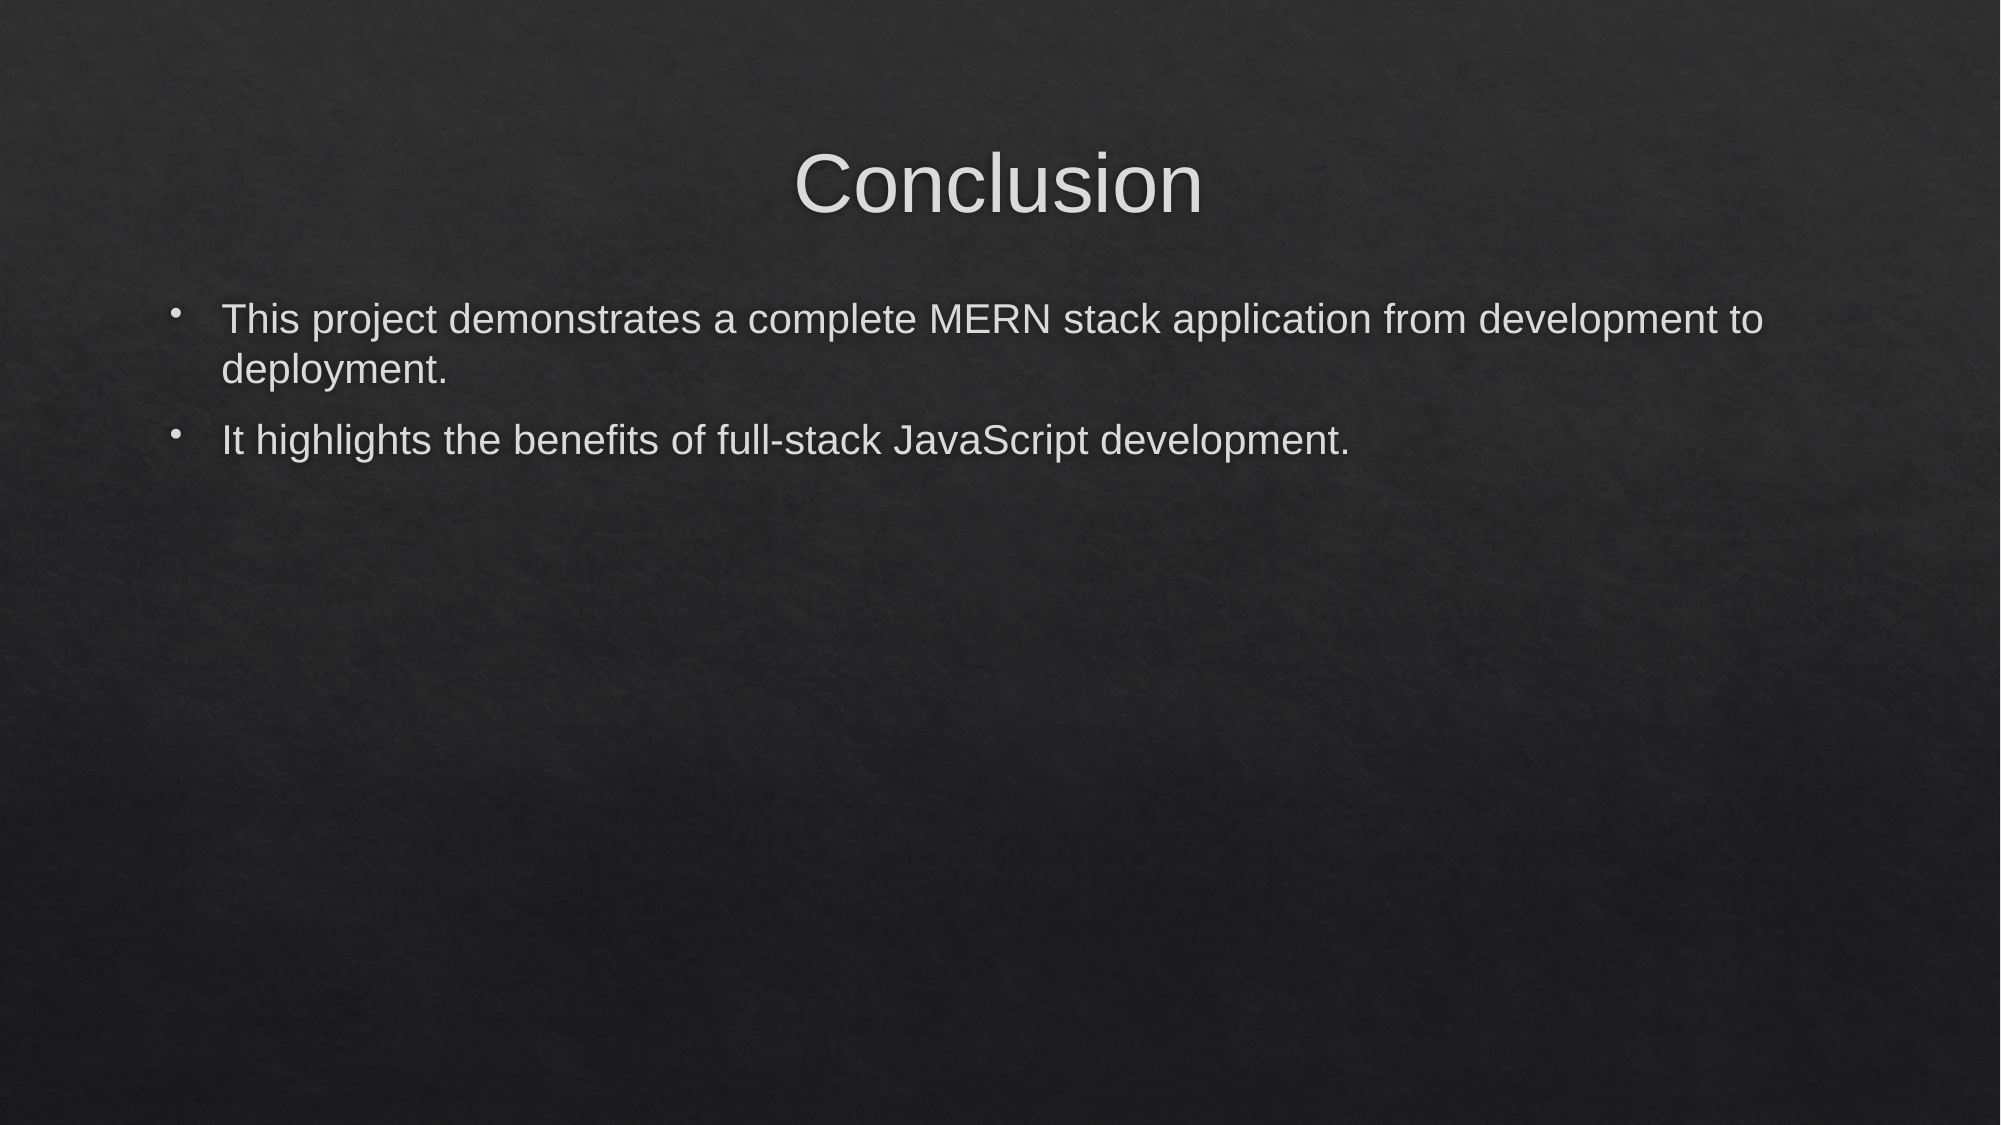

# Conclusion
This project demonstrates a complete MERN stack application from development to deployment.
It highlights the benefits of full-stack JavaScript development.